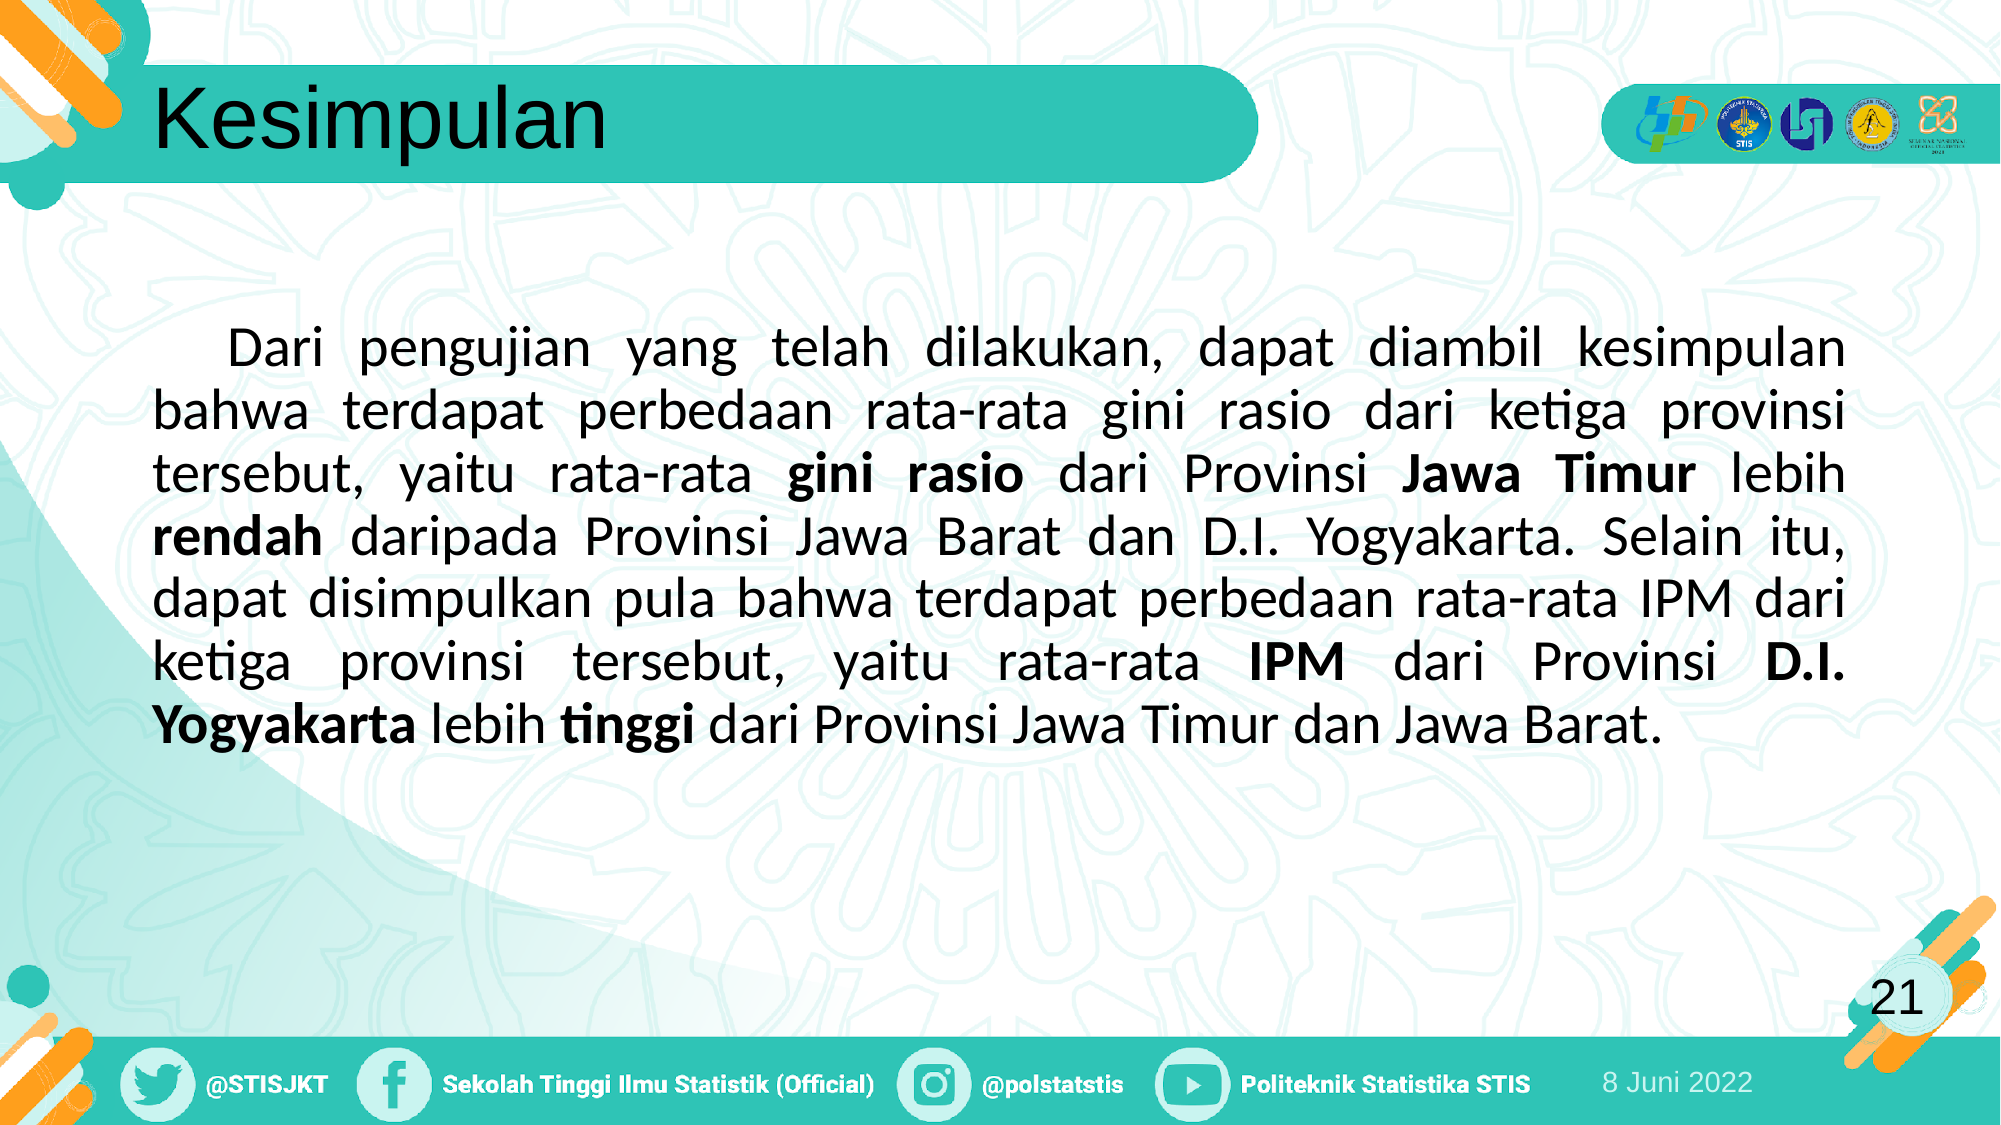

# Kesimpulan

Dari pengujian yang telah dilakukan, dapat diambil kesimpulan bahwa terdapat perbedaan rata-rata gini rasio dari ketiga provinsi tersebut, yaitu rata-rata gini rasio dari Provinsi Jawa Timur lebih rendah daripada Provinsi Jawa Barat dan D.I. Yogyakarta. Selain itu, dapat disimpulkan pula bahwa terdapat perbedaan rata-rata IPM dari ketiga provinsi tersebut, yaitu rata-rata IPM dari Provinsi D.I. Yogyakarta lebih tinggi dari Provinsi Jawa Timur dan Jawa Barat.
21

8 Juni 2022